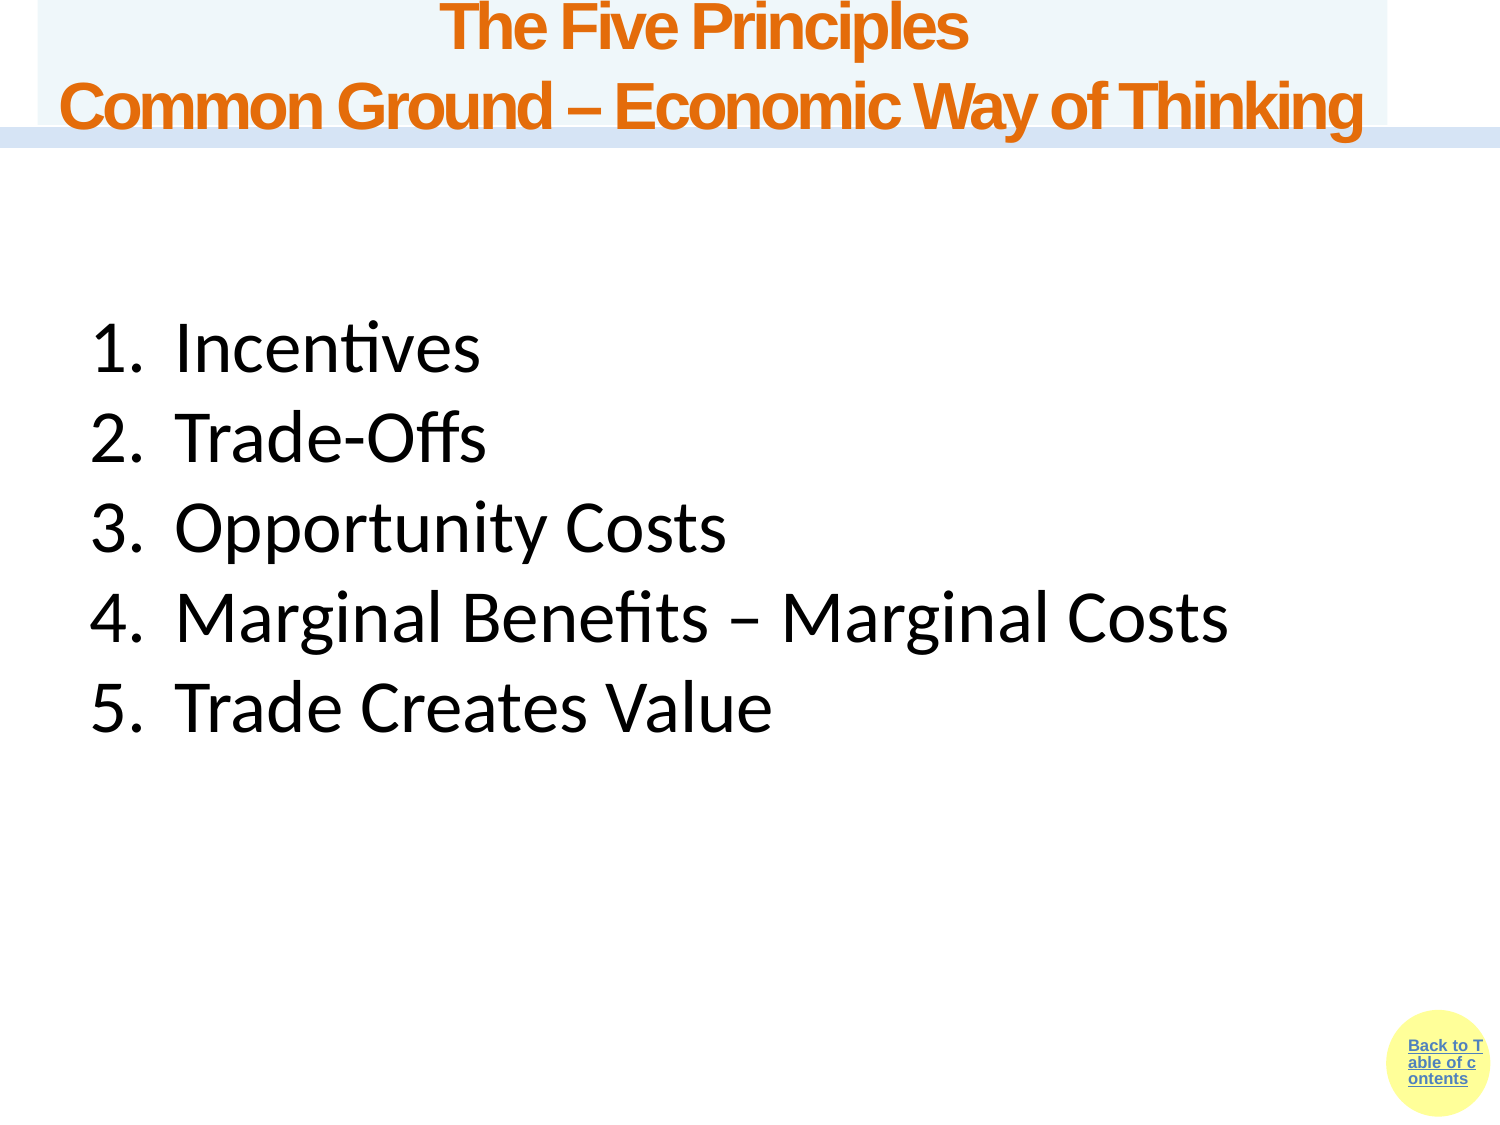

# The Five Principles Common Ground – Economic Way of Thinking

Incentives
Trade-Offs
Opportunity Costs
Marginal Benefits – Marginal Costs
Trade Creates Value